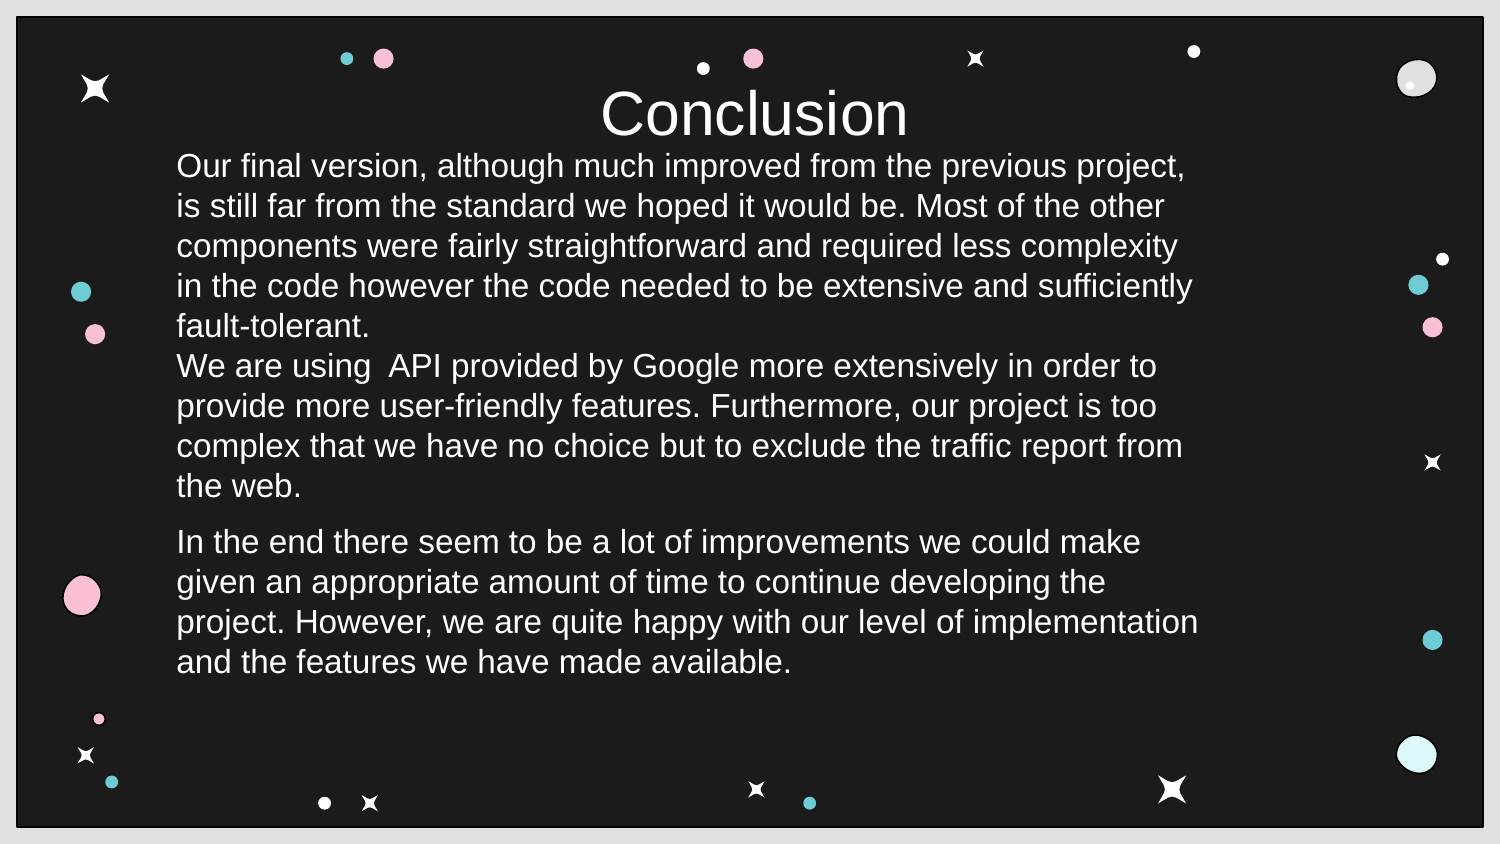

Conclusion
Our final version, although much improved from the previous project, is still far from the standard we hoped it would be. Most of the other components were fairly straightforward and required less complexity in the code however the code needed to be extensive and sufficiently fault-tolerant.
We are using  API provided by Google more extensively in order to provide more user-friendly features. Furthermore, our project is too complex that we have no choice but to exclude the traffic report from the web.
In the end there seem to be a lot of improvements we could make given an appropriate amount of time to continue developing the project. However, we are quite happy with our level of implementation and the features we have made available.